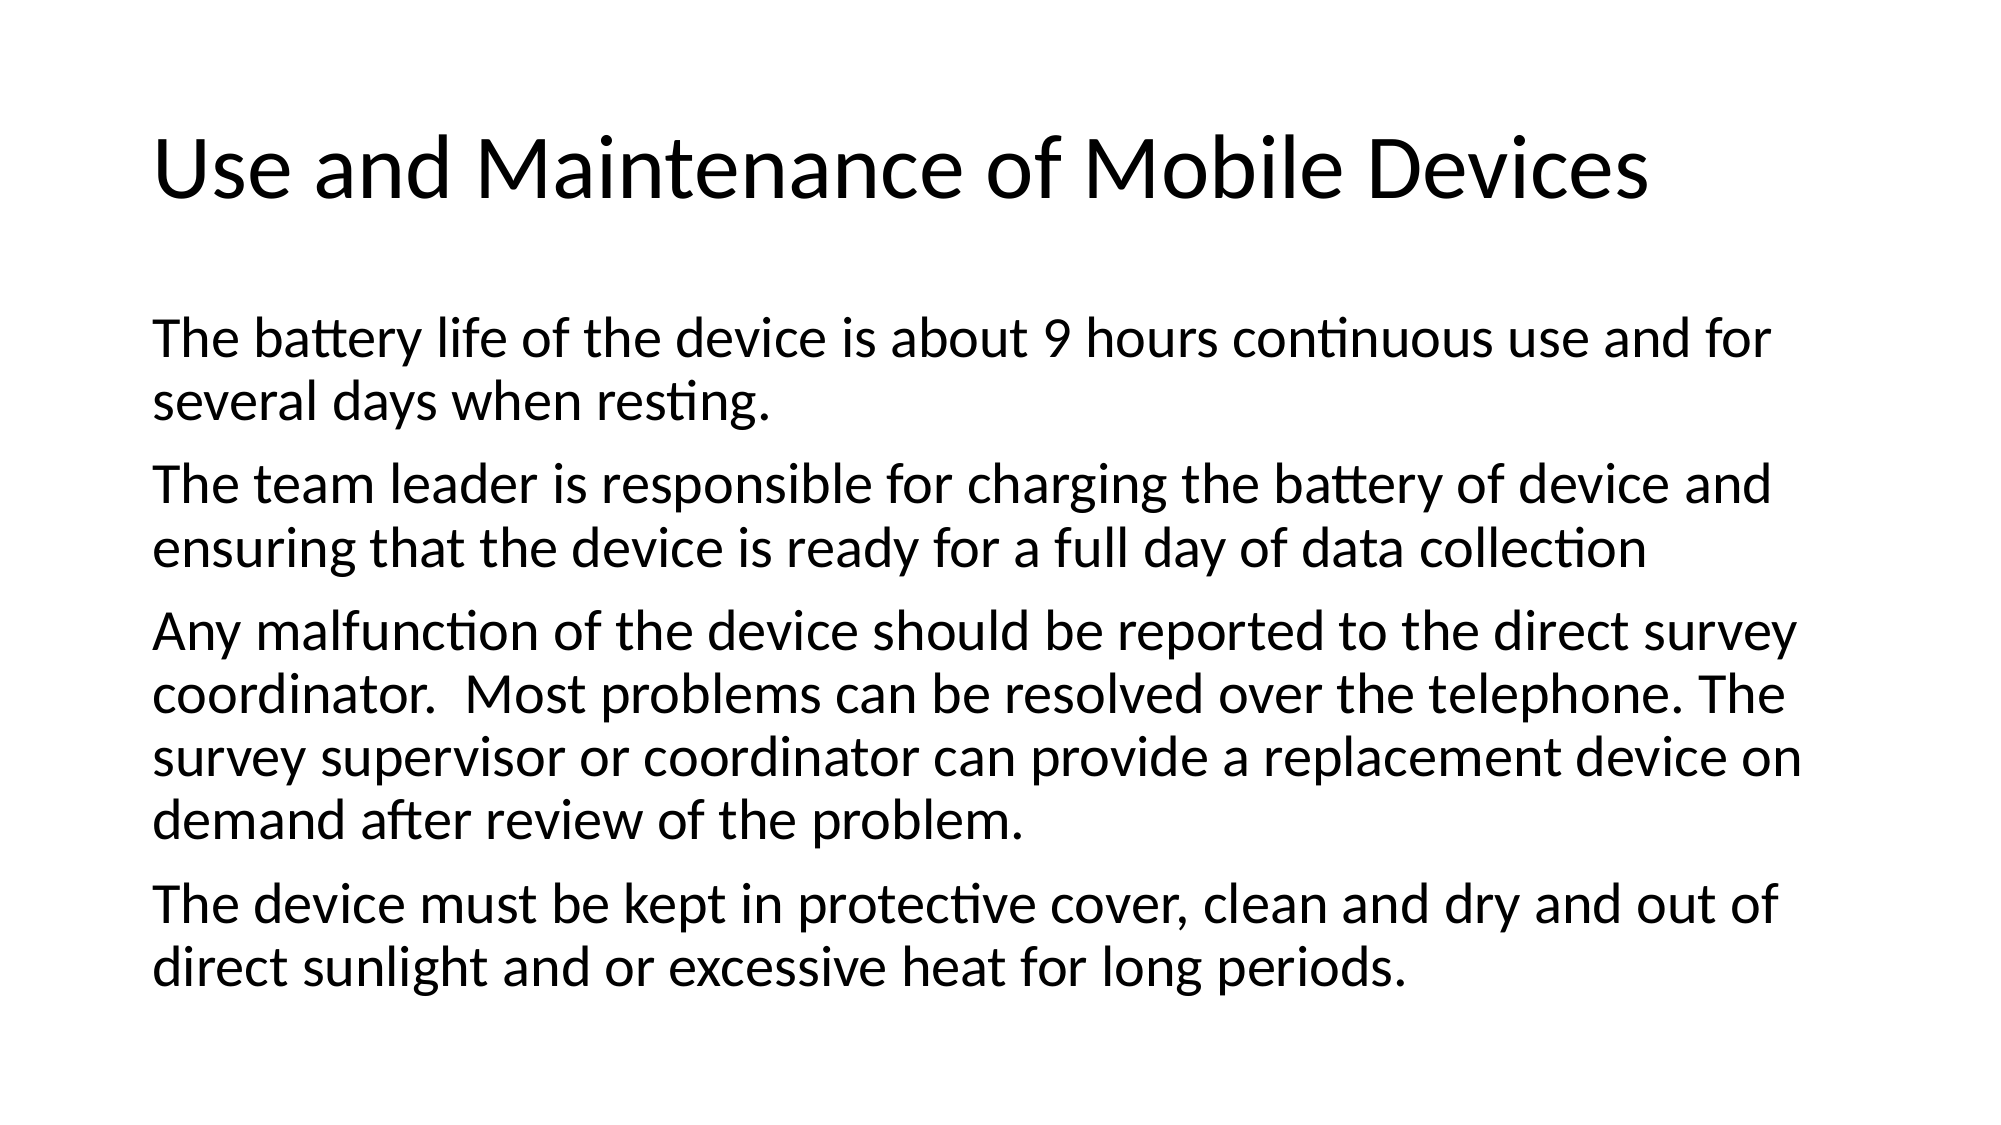

# Use and Maintenance of Mobile Devices
The battery life of the device is about 9 hours continuous use and for several days when resting.
The team leader is responsible for charging the battery of device and ensuring that the device is ready for a full day of data collection
Any malfunction of the device should be reported to the direct survey coordinator.  Most problems can be resolved over the telephone. The survey supervisor or coordinator can provide a replacement device on demand after review of the problem.
The device must be kept in protective cover, clean and dry and out of direct sunlight and or excessive heat for long periods.